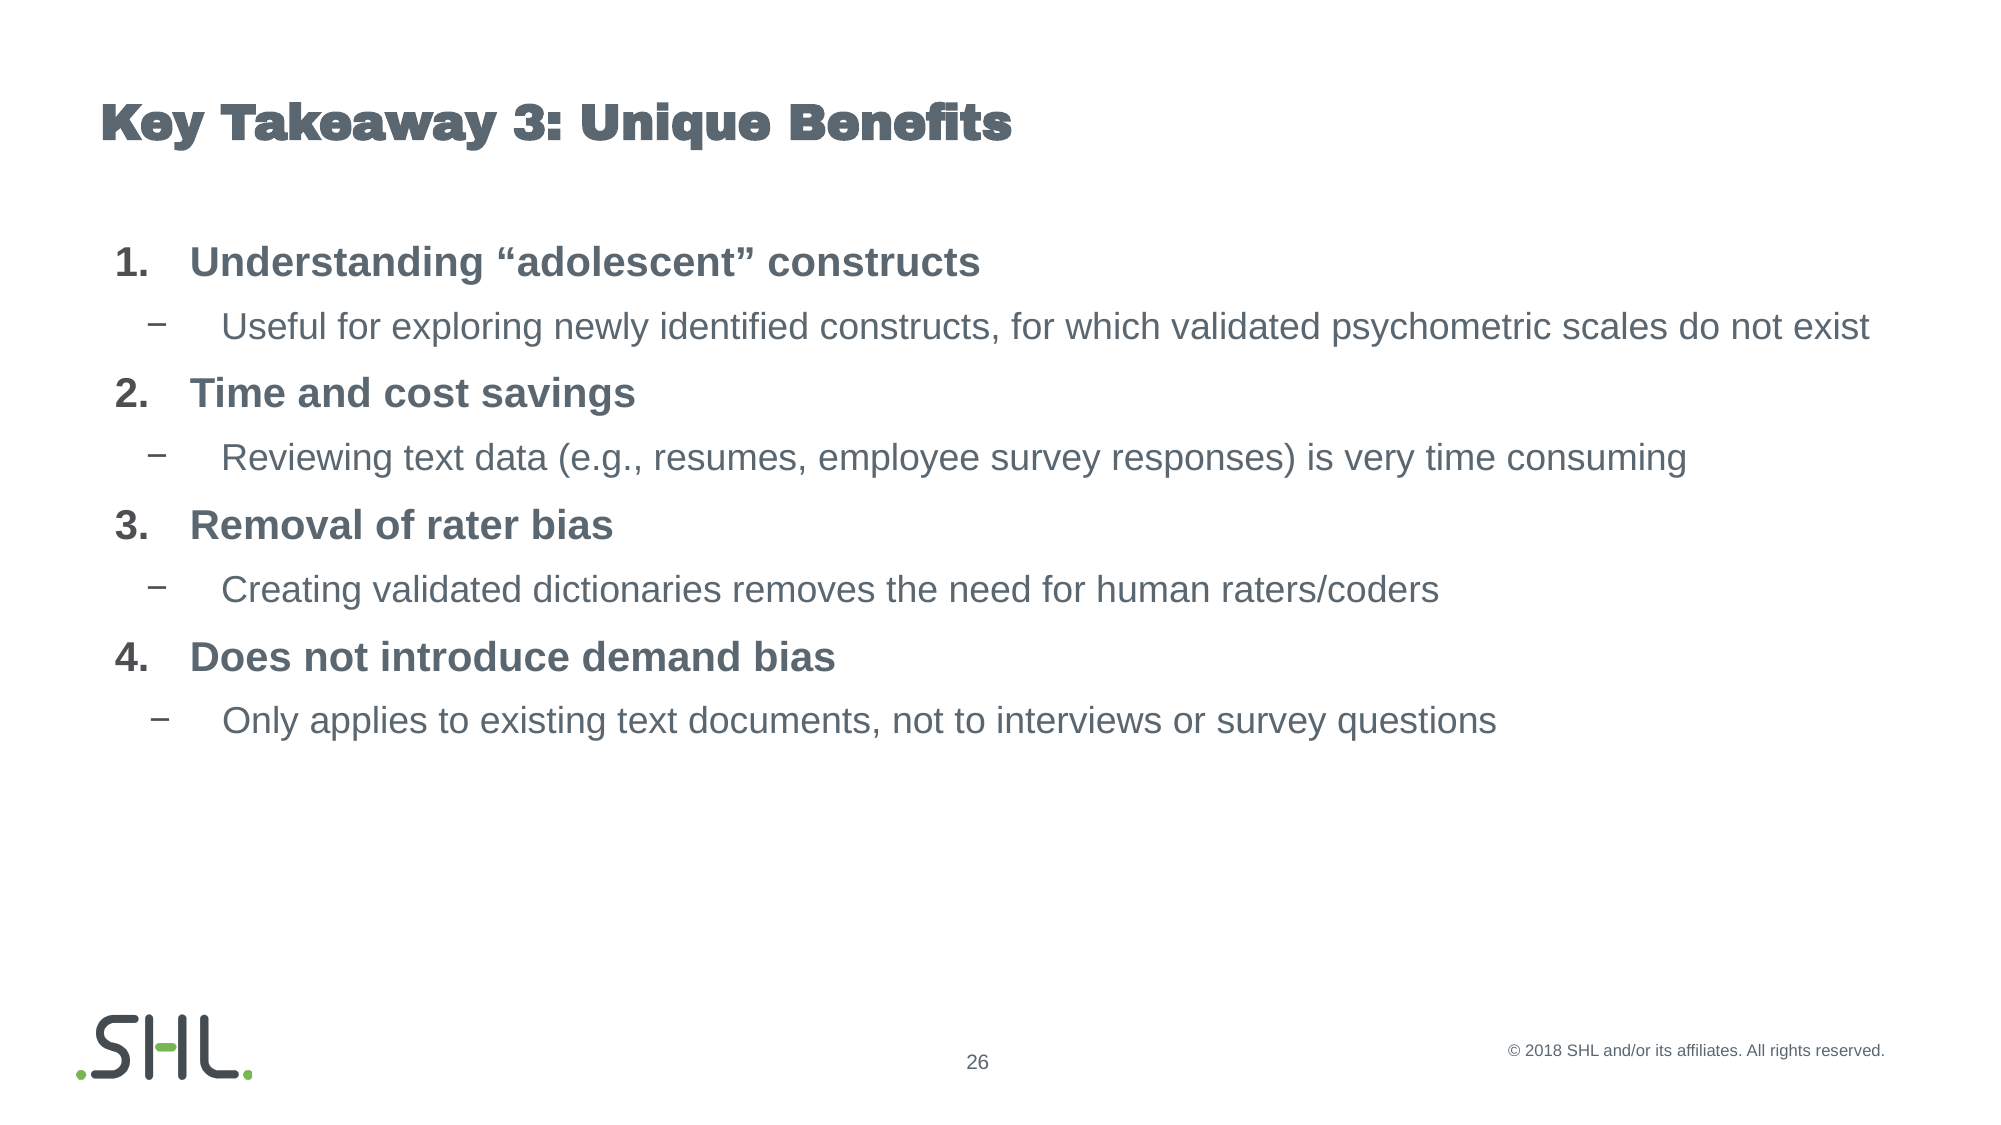

# Key Takeaway 3: Unique Benefits
Understanding “adolescent” constructs
Useful for exploring newly identified constructs, for which validated psychometric scales do not exist
Time and cost savings
Reviewing text data (e.g., resumes, employee survey responses) is very time consuming
Removal of rater bias
Creating validated dictionaries removes the need for human raters/coders
Does not introduce demand bias
    Only applies to existing text documents, not to interviews or survey questions

© 2018 SHL and/or its affiliates. All rights reserved.